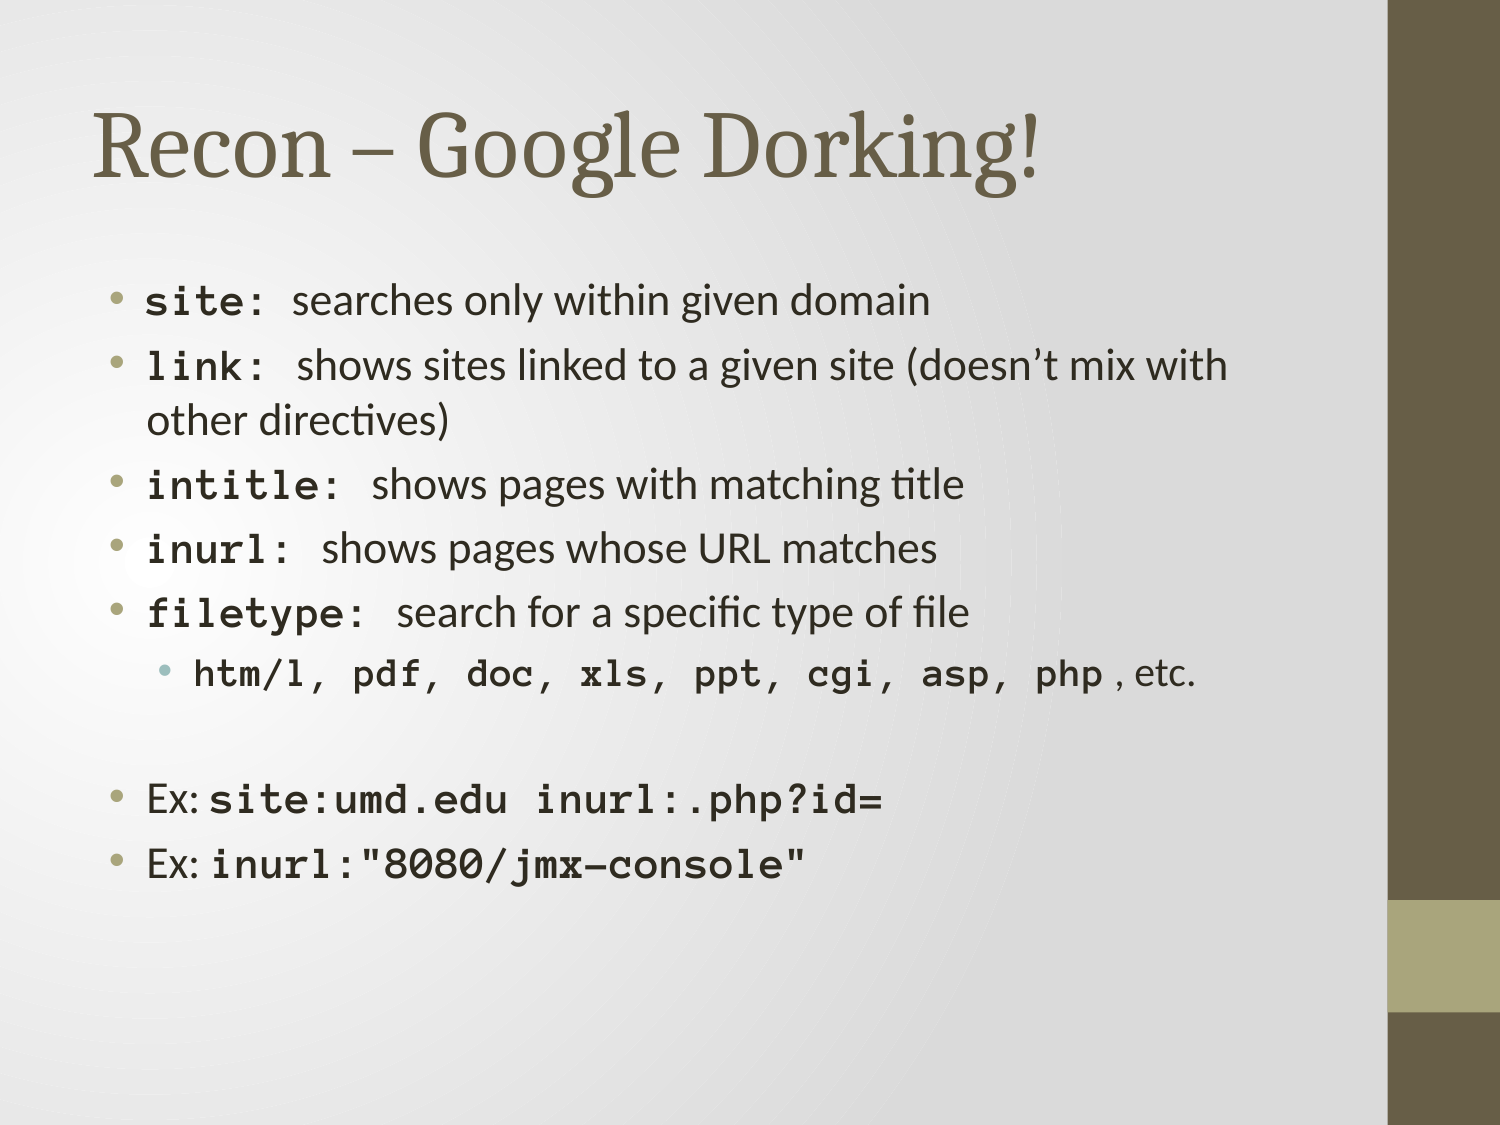

# Recon – Google Dorking!
site:  searches only within given domain
link: shows sites linked to a given site (doesn’t mix with other directives)
intitle: shows pages with matching title
inurl: shows pages whose URL matches
filetype: search for a specific type of file
htm/l, pdf, doc, xls, ppt, cgi, asp, php , etc.

Ex: site:umd.edu inurl:.php?id=
Ex: inurl:"8080/jmx-console"